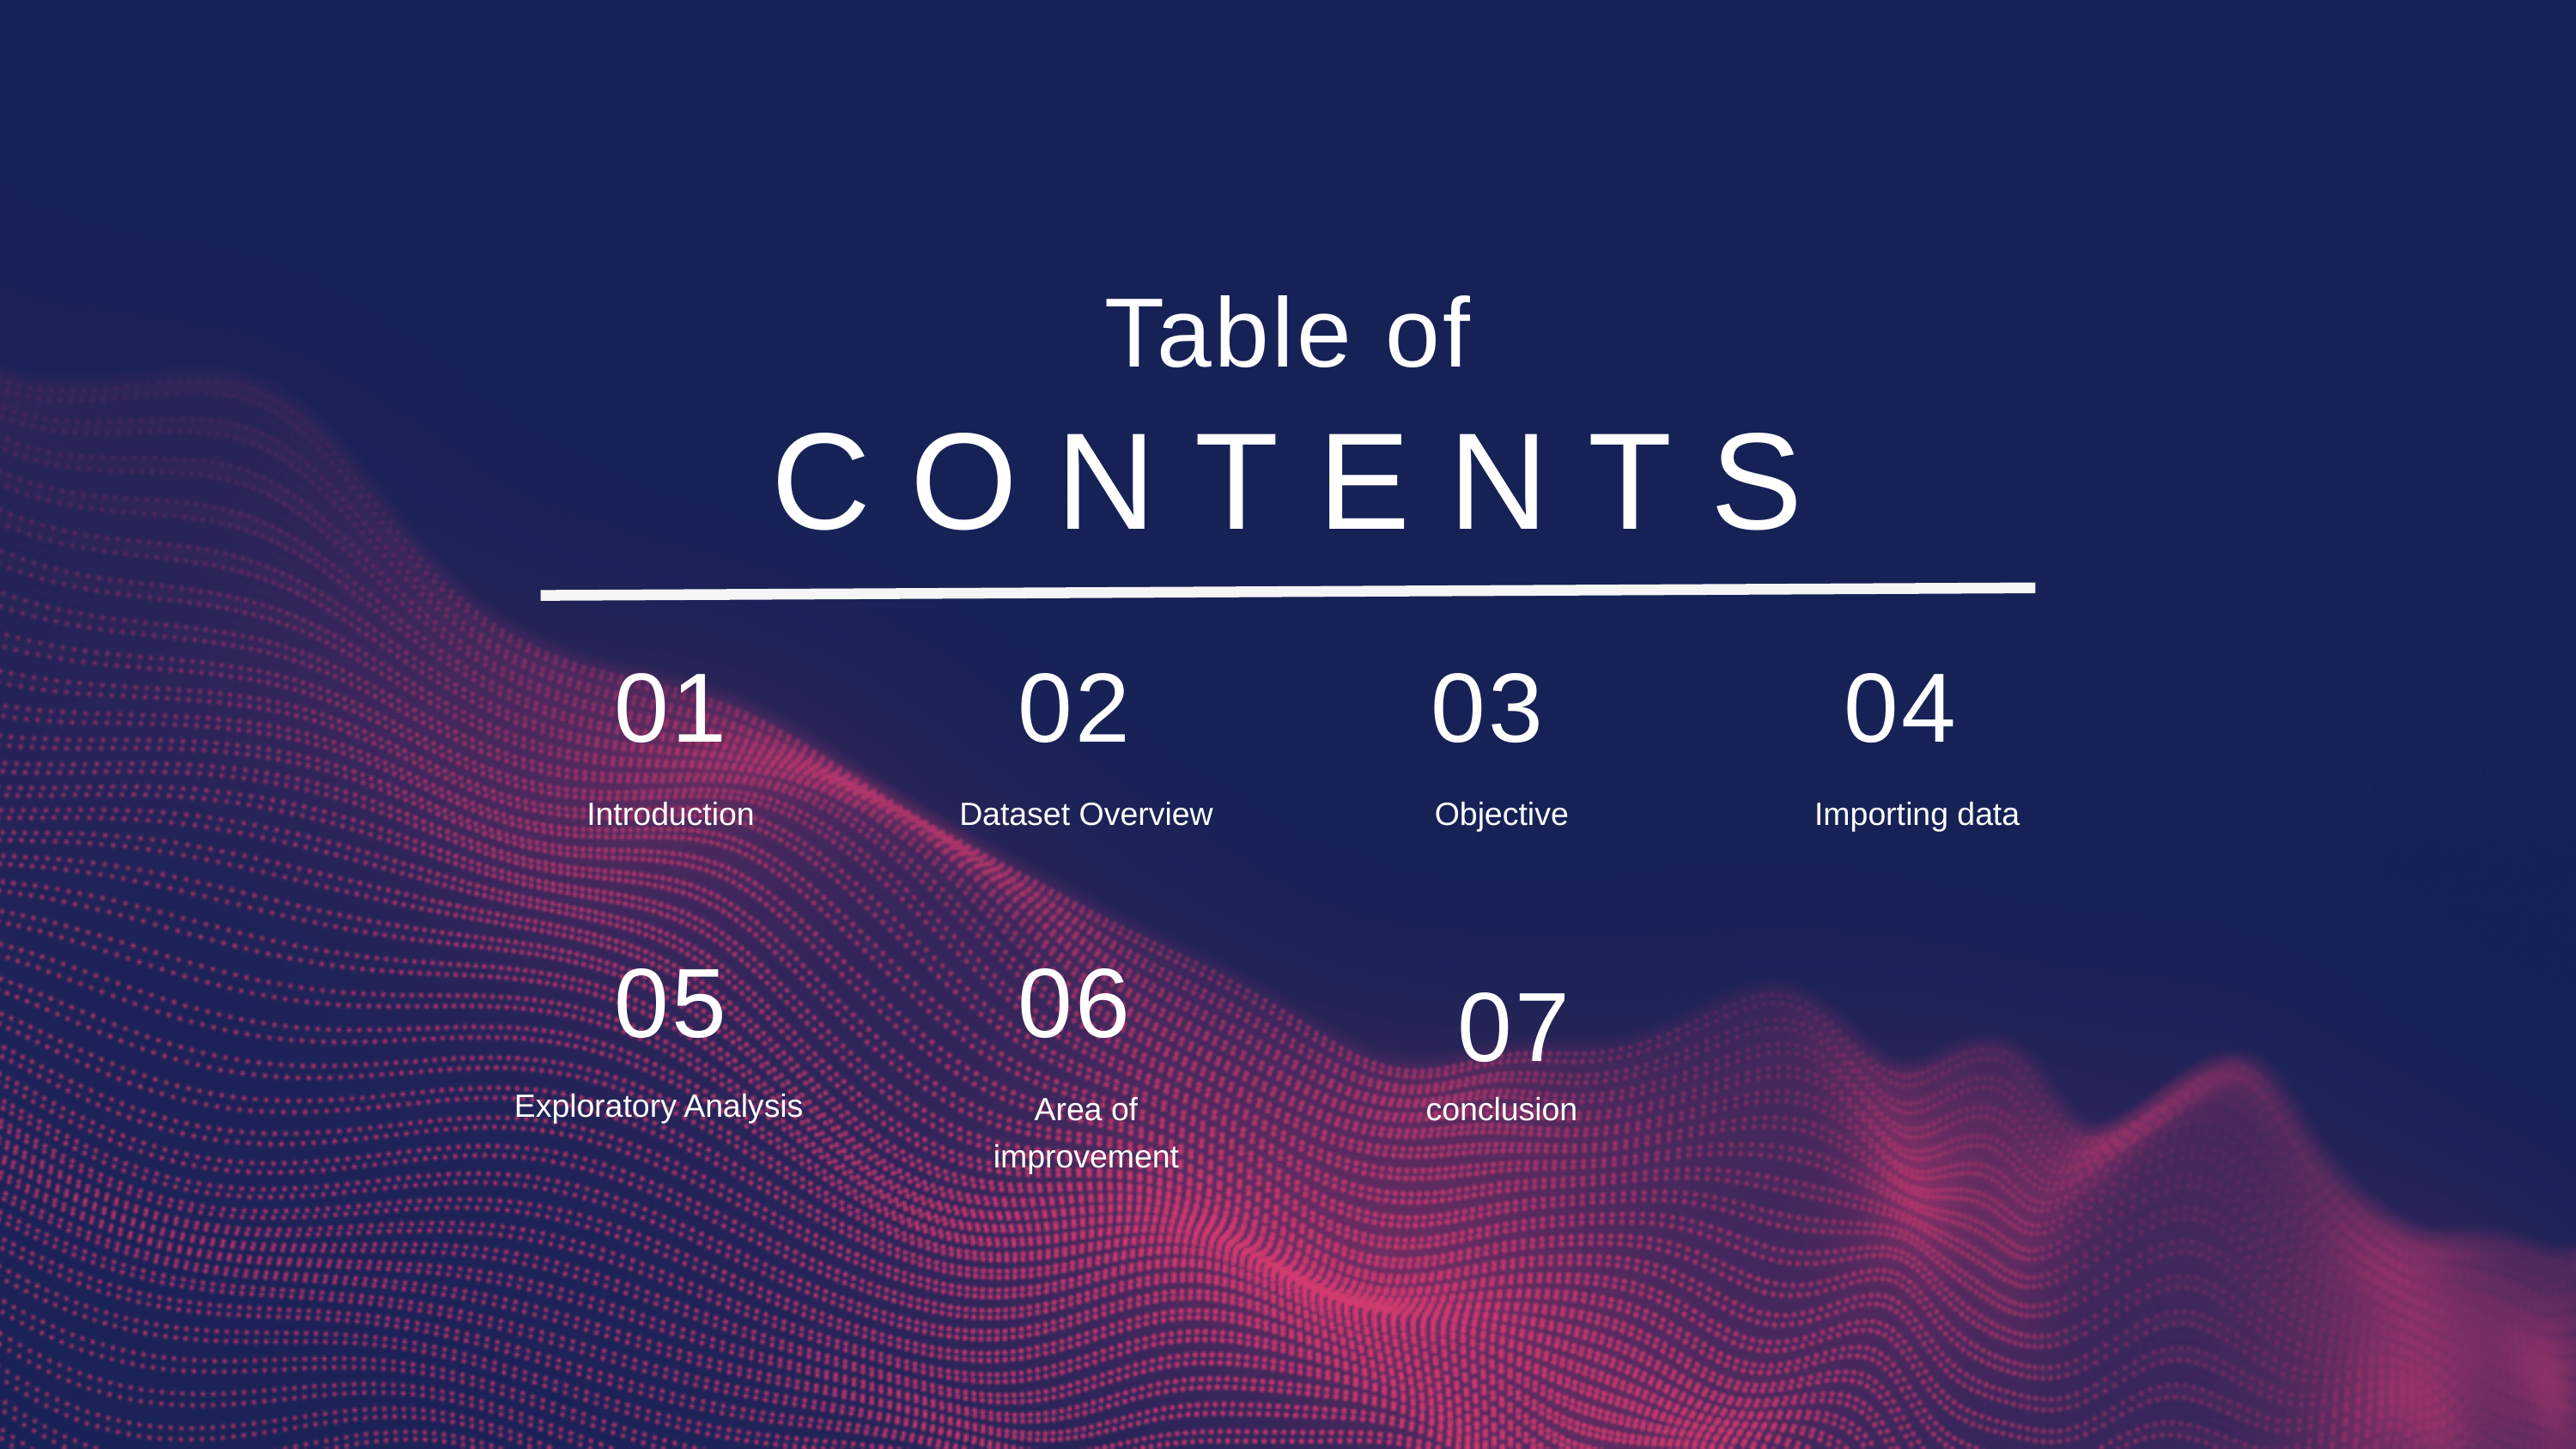

Table of
CONTENTS

01
02
03
04
Introduction
Dataset Overview
Objective
Importing data
05
06
07
Exploratory Analysis
Area of improvement
conclusion